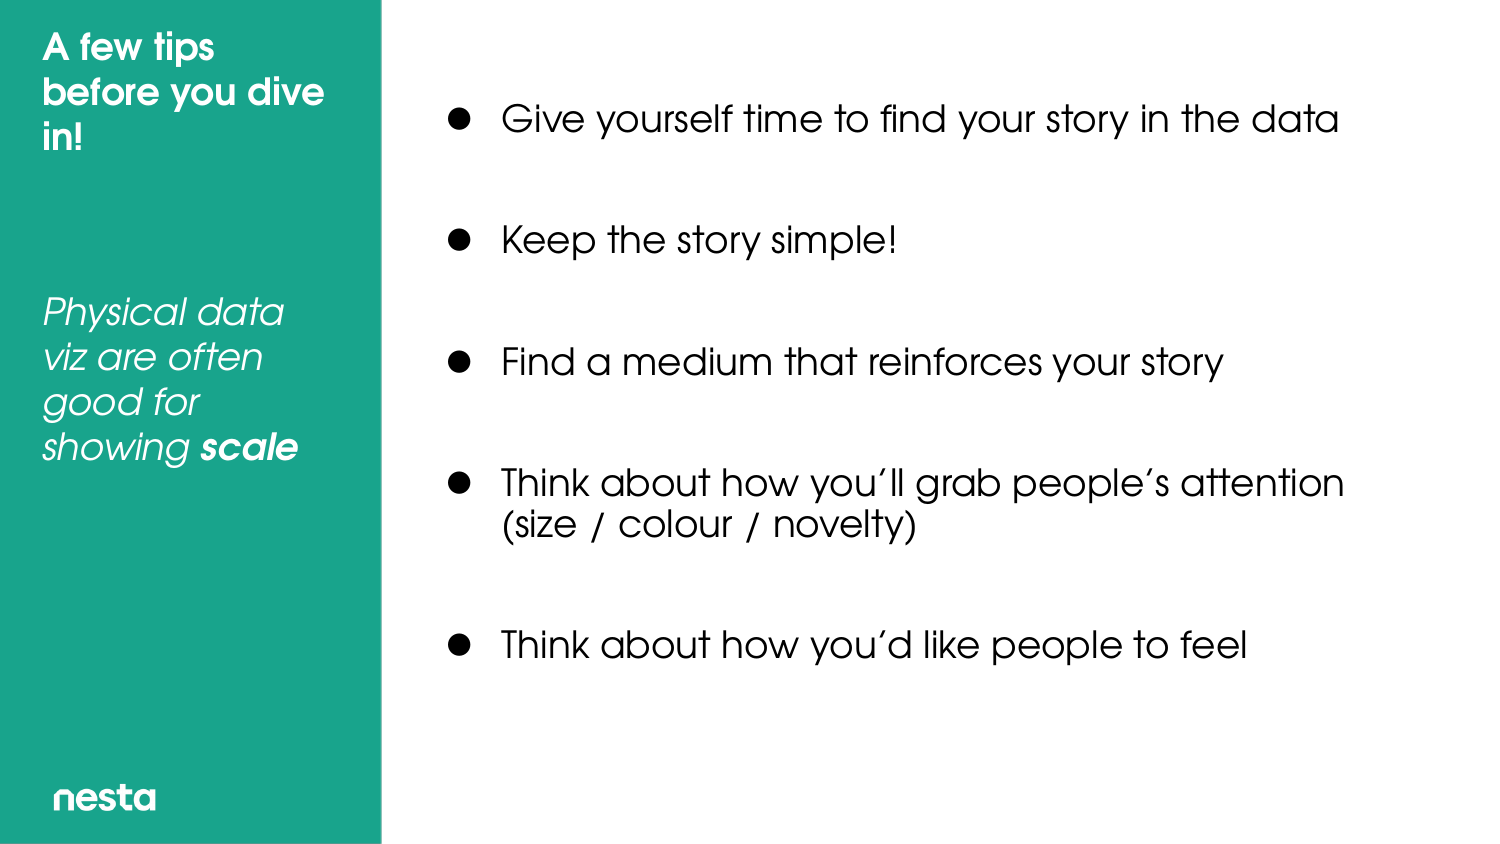

A few tips before you dive in!

Physical data viz are often good for showing scale

Give yourself time to find your story in the data

Keep the story simple!

Find a medium that reinforces your story

Think about how you’ll grab people’s attention (size / colour / novelty)

Think about how you’d like people to feel